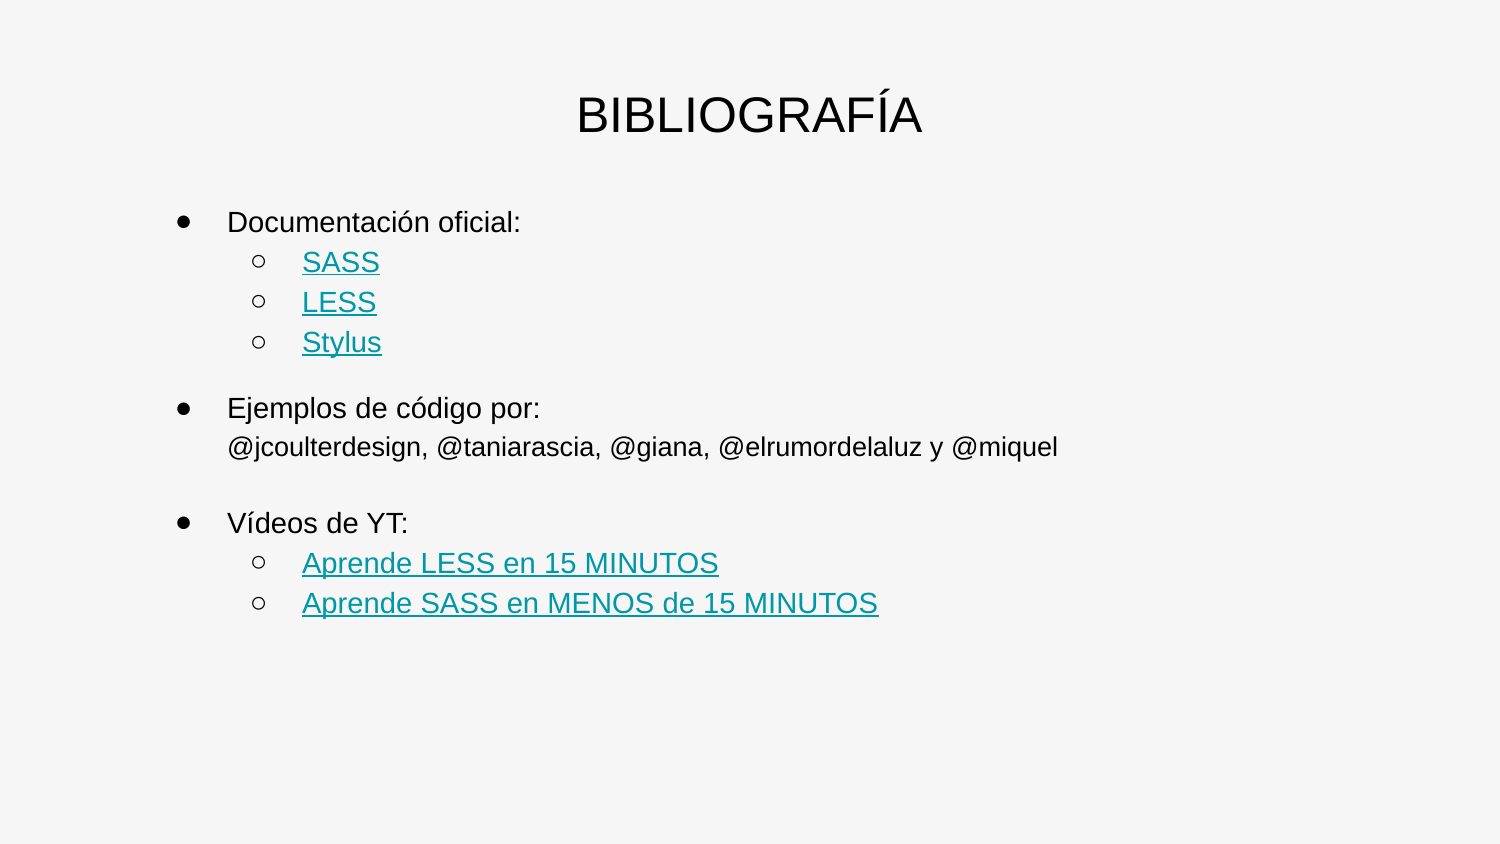

BIBLIOGRAFÍA
Documentación oficial:
SASS
LESS
Stylus

Ejemplos de código por:
@jcoulterdesign, @taniarascia, @giana, @elrumordelaluz y @miquel

Vídeos de YT:
Aprende LESS en 15 MINUTOS
Aprende SASS en MENOS de 15 MINUTOS